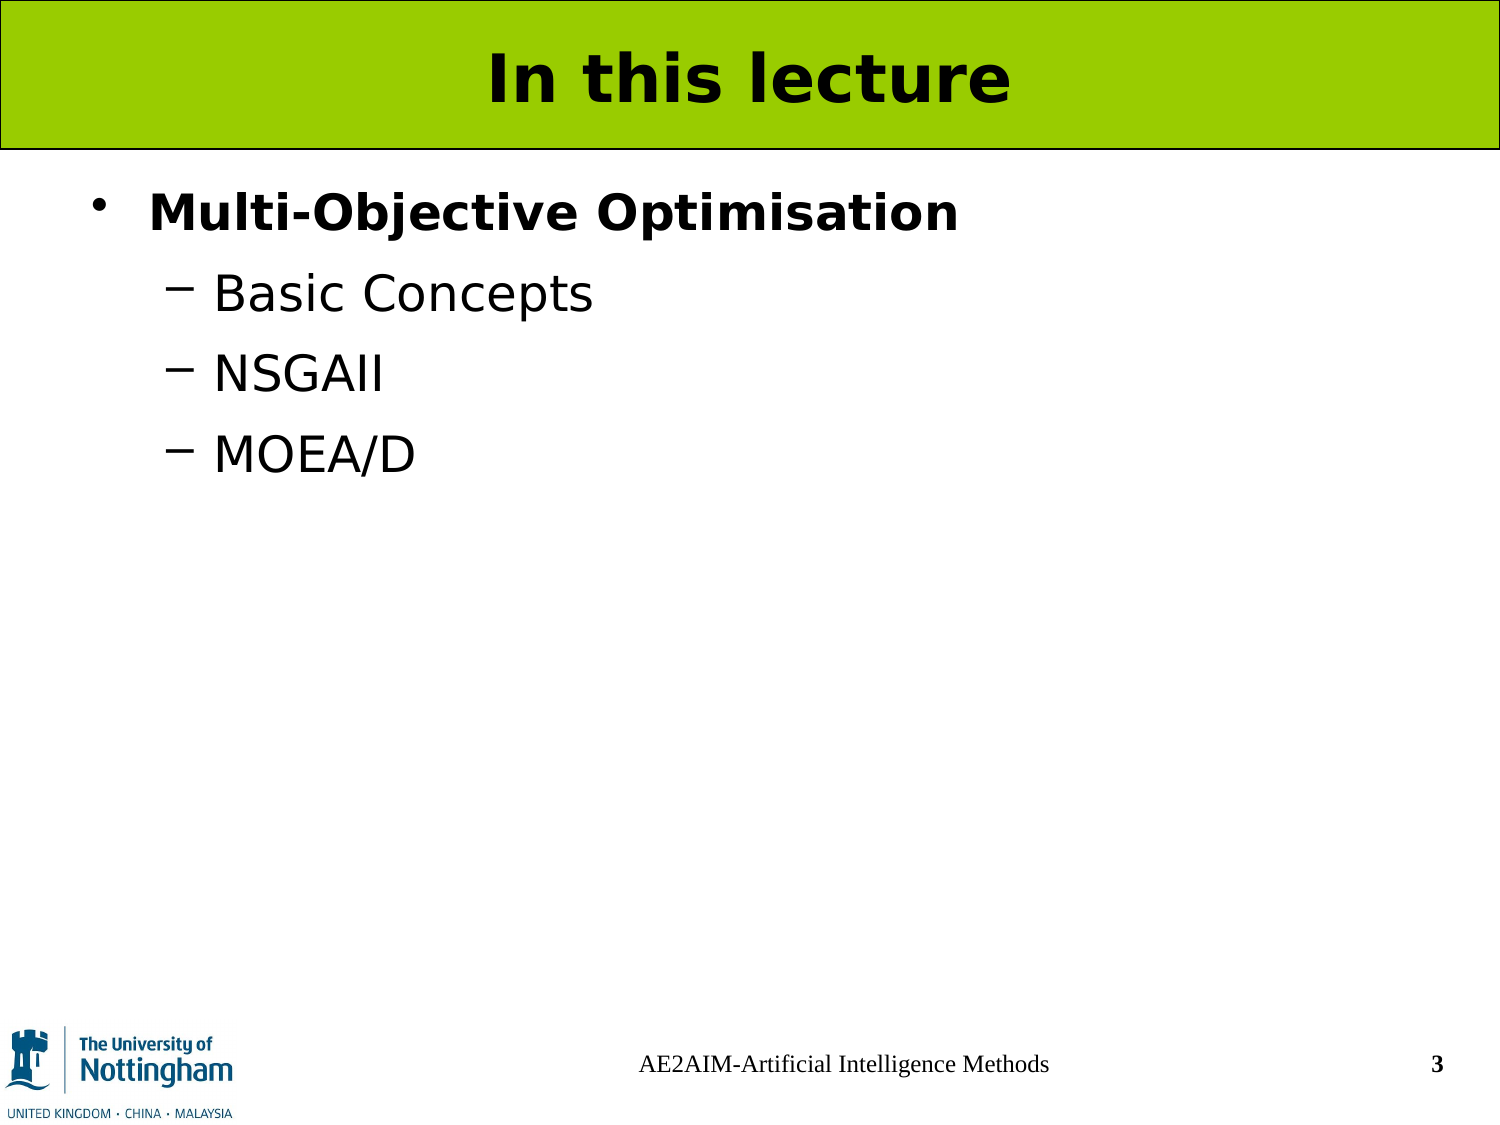

# In this lecture
Multi-Objective Optimisation
Basic Concepts
NSGAII
MOEA/D
AE2AIM-Artificial Intelligence Methods
3